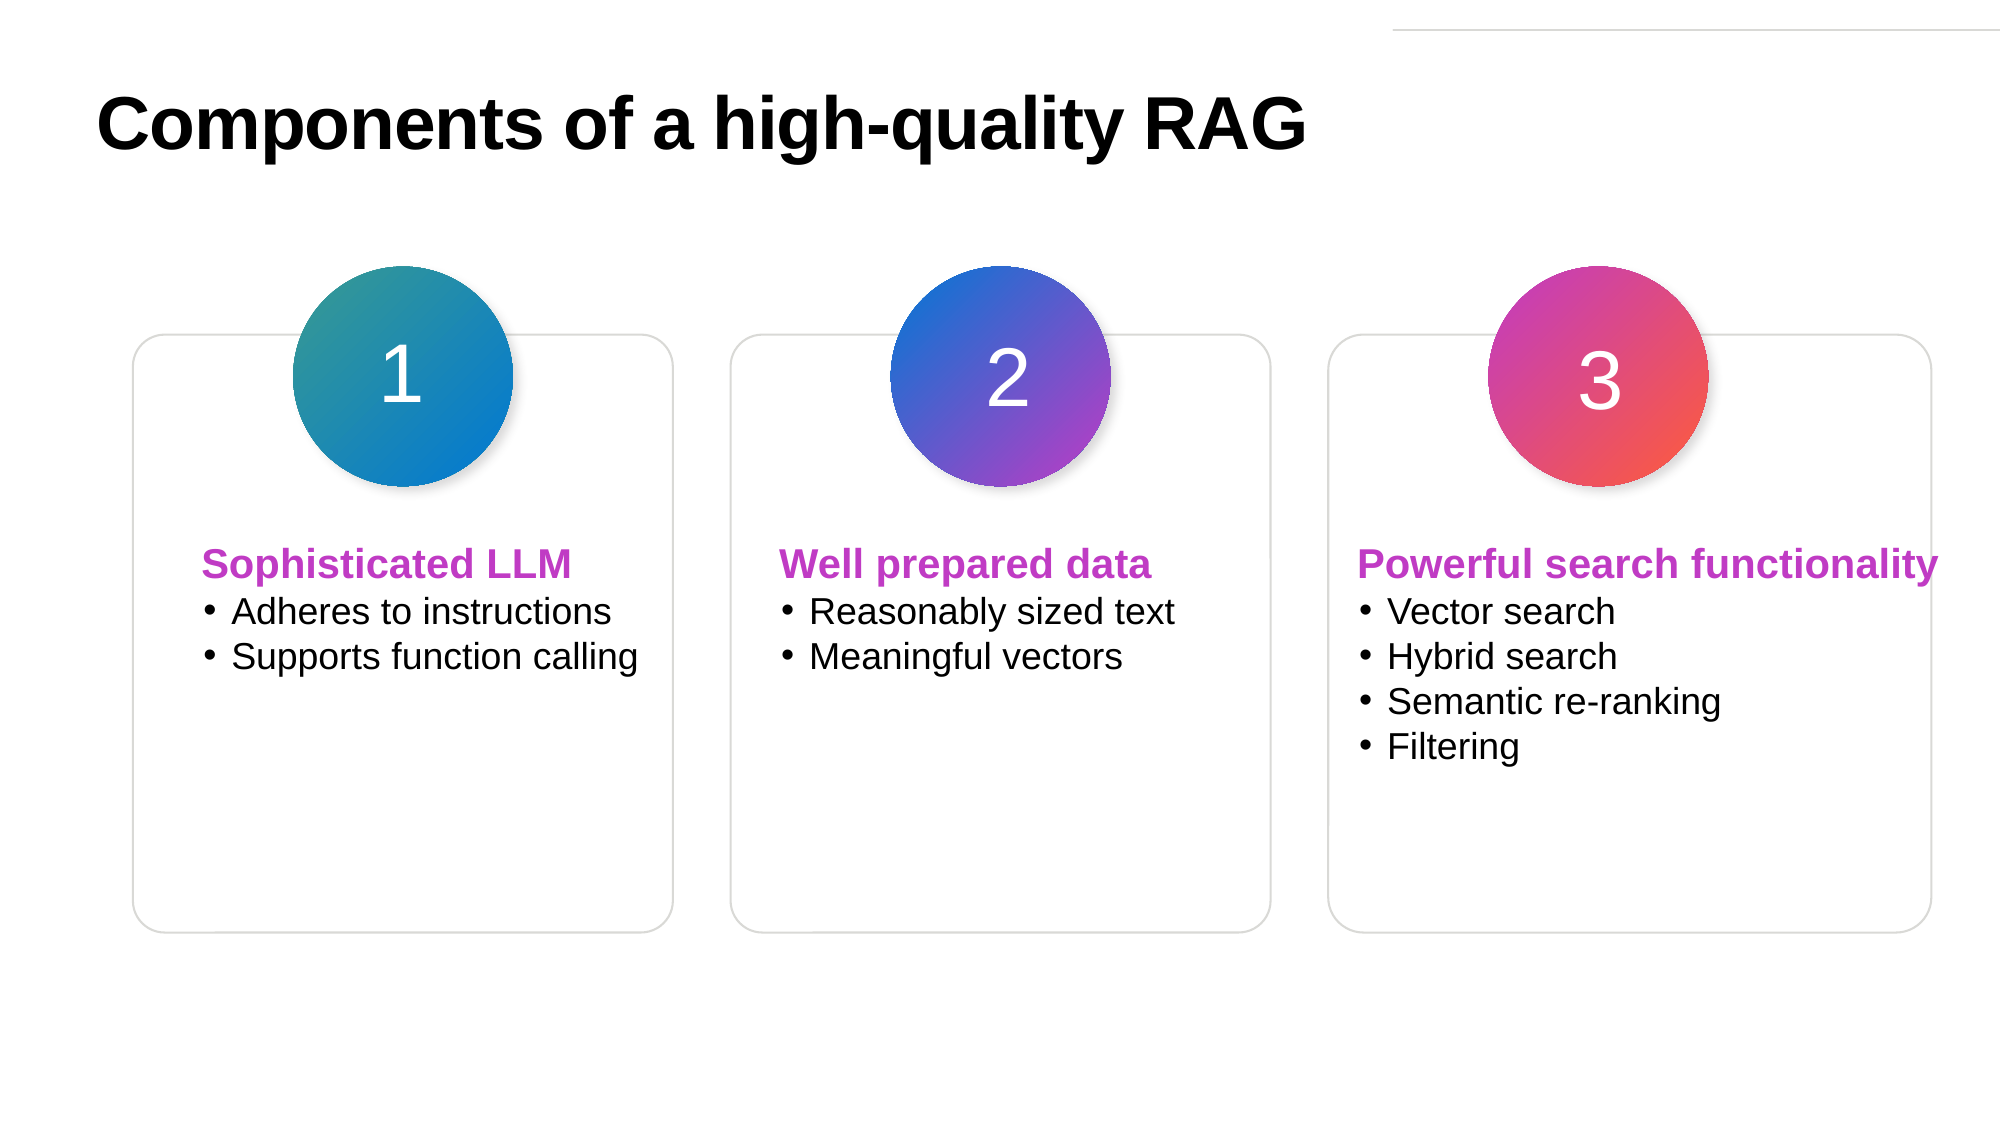

# Components of a high-quality RAG

1
2
3

Sophisticated LLM
Adheres to instructions
Supports function calling
Well prepared data
Reasonably sized text
Meaningful vectors
Powerful search functionality
Vector search
Hybrid search
Semantic re-ranking
Filtering
Powerful search functionality
Vector search
Hybrid search
Semantic re-ranking
Filtering
Well prepared data
Reasonably sized text
Meaningful vectors
Sophisticated LLM
Adheres to instructions
Supports function calling